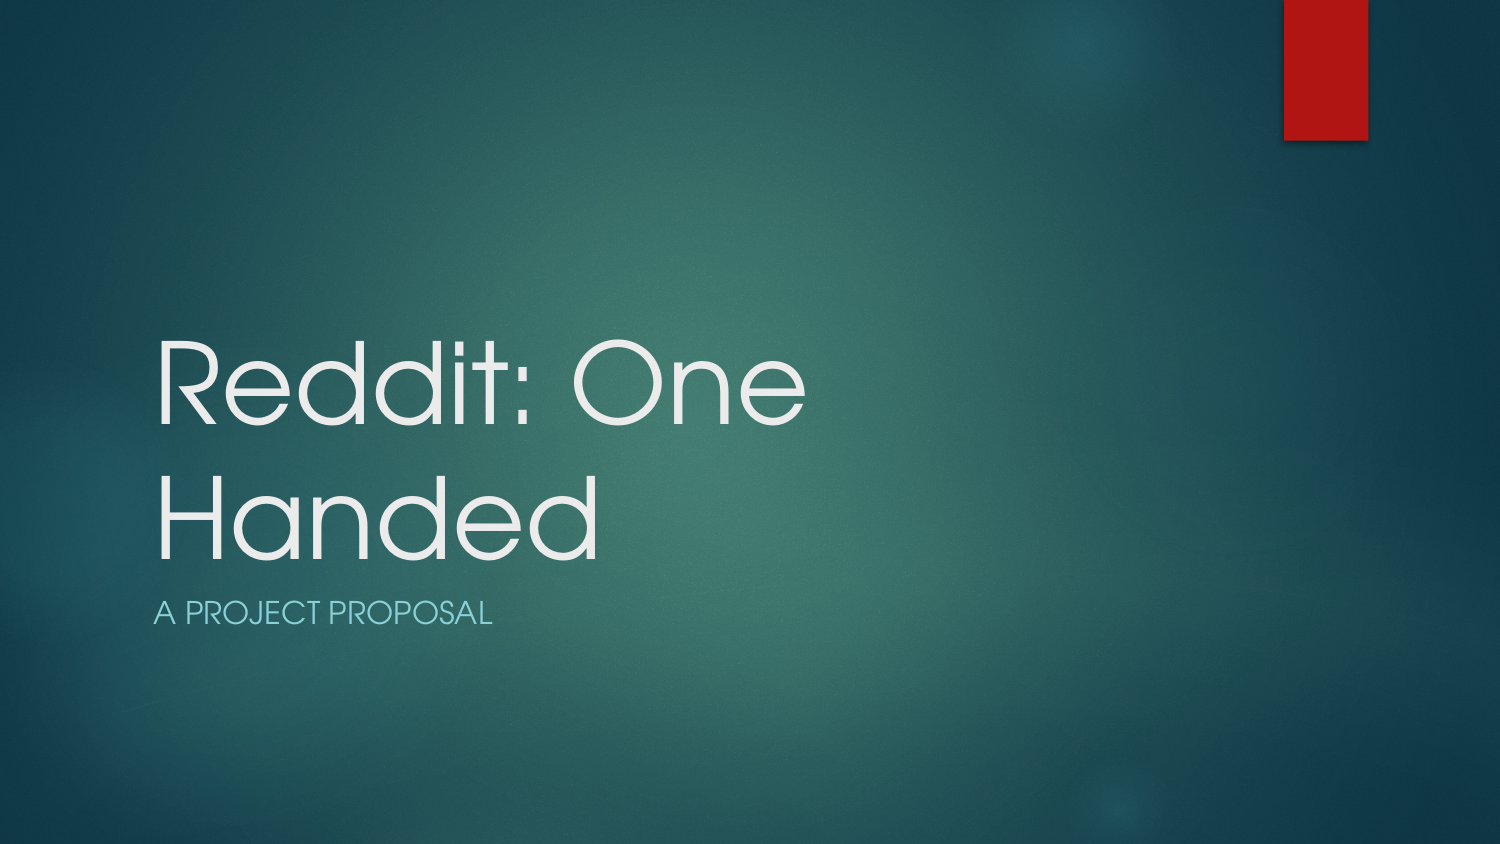

# Reddit: One Handed
A project proposal